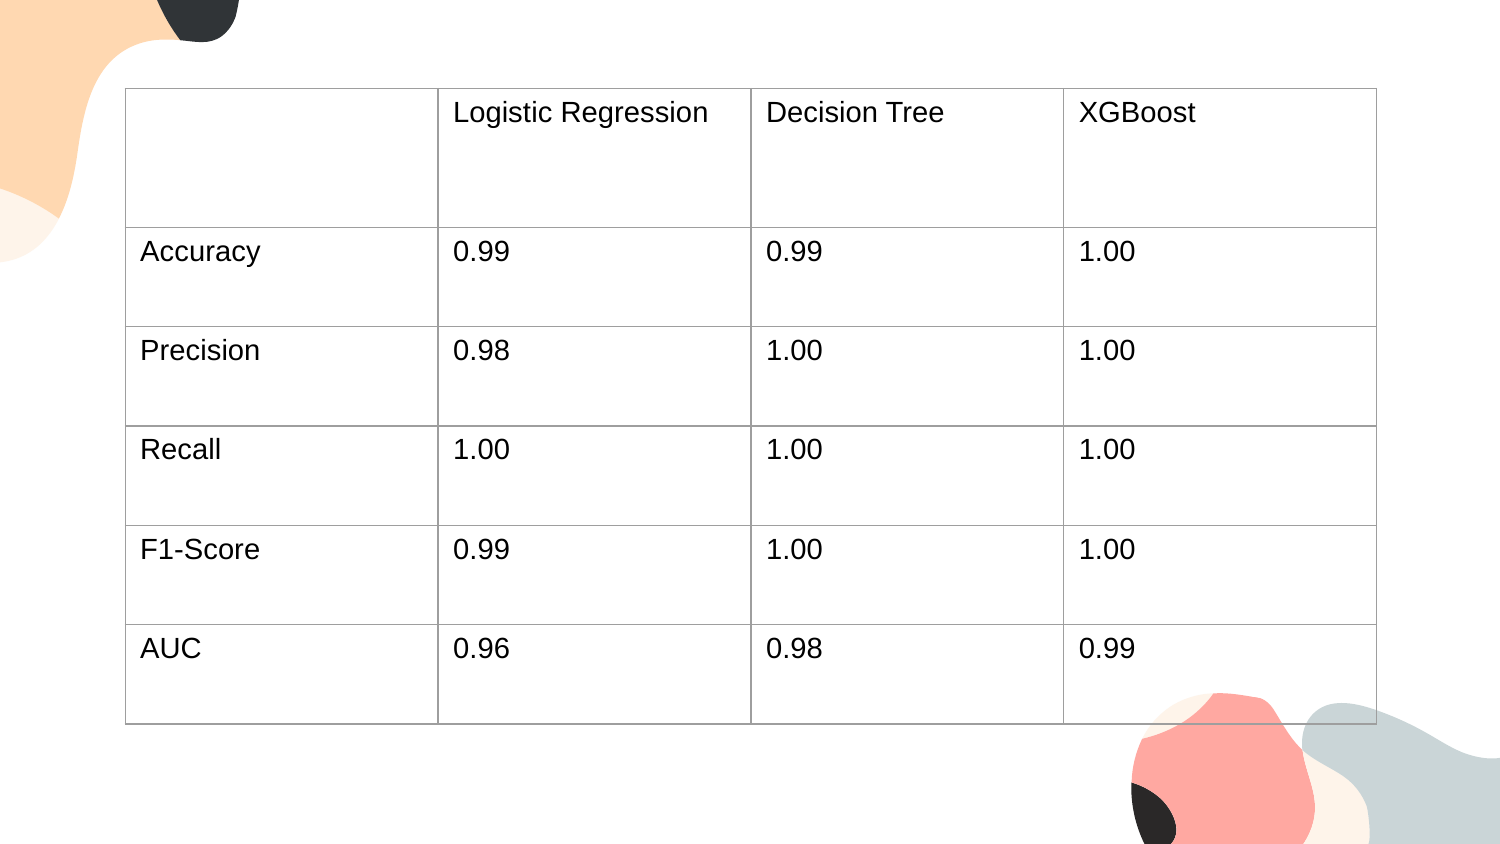

|  | Logistic Regression | Decision Tree | XGBoost |
| --- | --- | --- | --- |
| Accuracy | 0.99 | 0.99 | 1.00 |
| Precision | 0.98 | 1.00 | 1.00 |
| Recall | 1.00 | 1.00 | 1.00 |
| F1-Score | 0.99 | 1.00 | 1.00 |
| AUC | 0.96 | 0.98 | 0.99 |